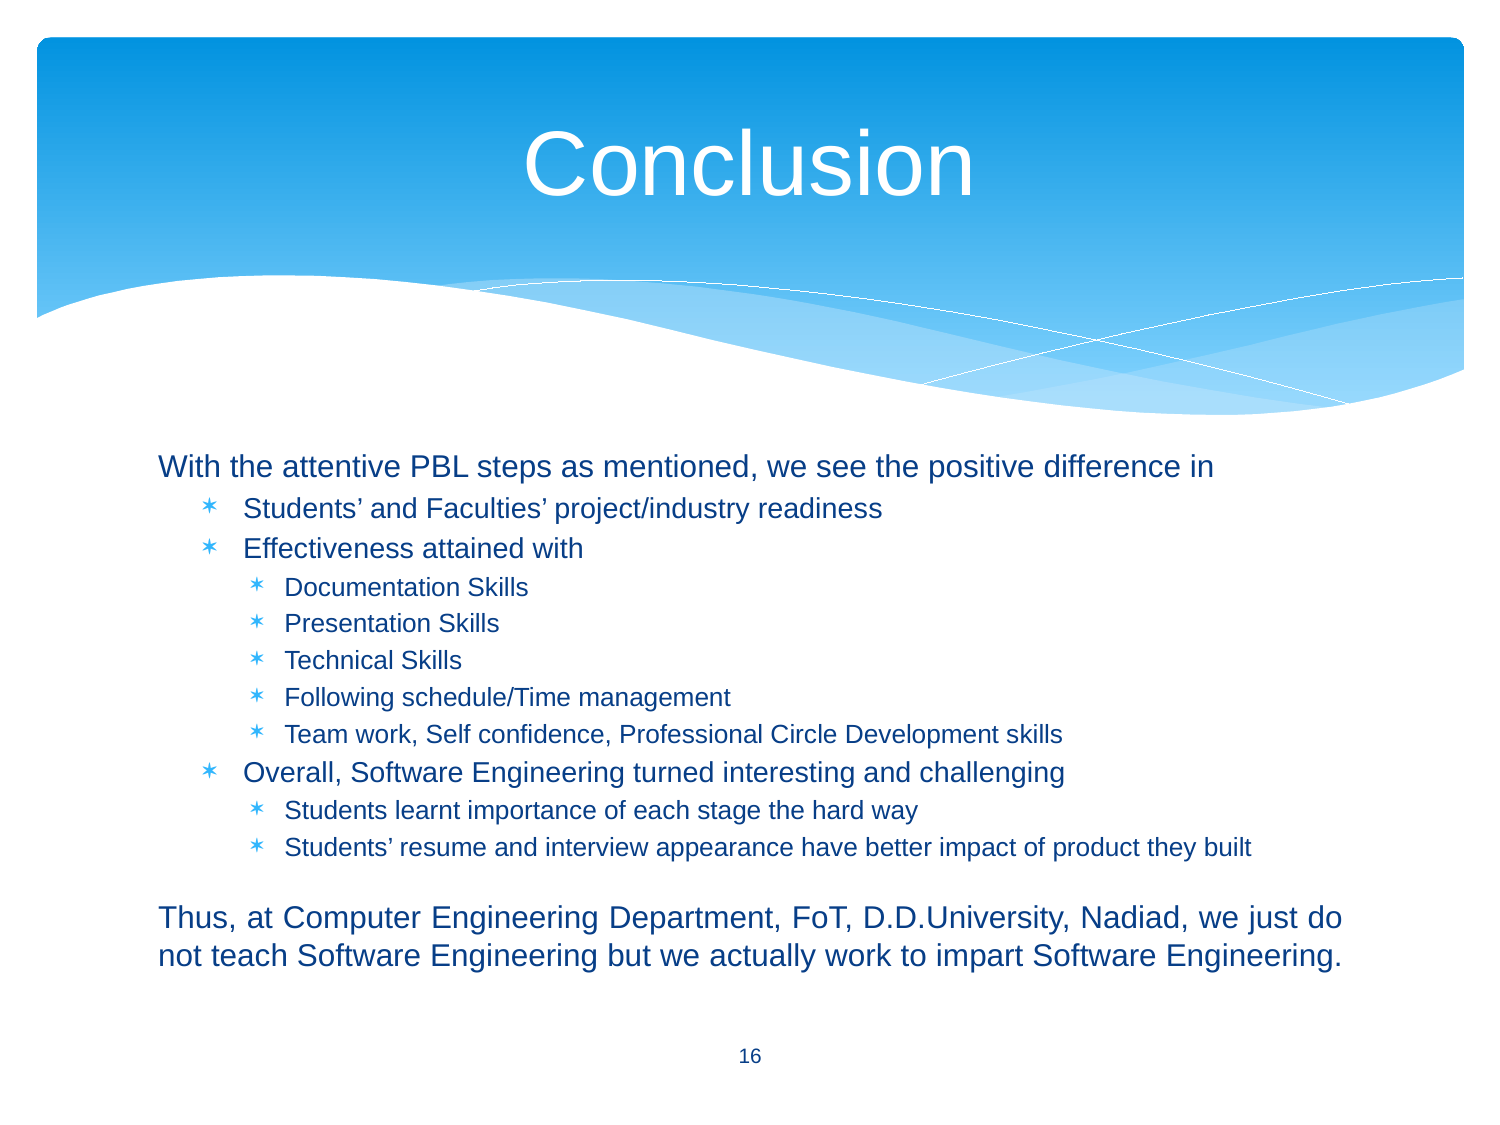

# Conclusion
With the attentive PBL steps as mentioned, we see the positive difference in
Students’ and Faculties’ project/industry readiness
Effectiveness attained with
Documentation Skills
Presentation Skills
Technical Skills
Following schedule/Time management
Team work, Self confidence, Professional Circle Development skills
Overall, Software Engineering turned interesting and challenging
Students learnt importance of each stage the hard way
Students’ resume and interview appearance have better impact of product they built

Thus, at Computer Engineering Department, FoT, D.D.University, Nadiad, we just do not teach Software Engineering but we actually work to impart Software Engineering.

16